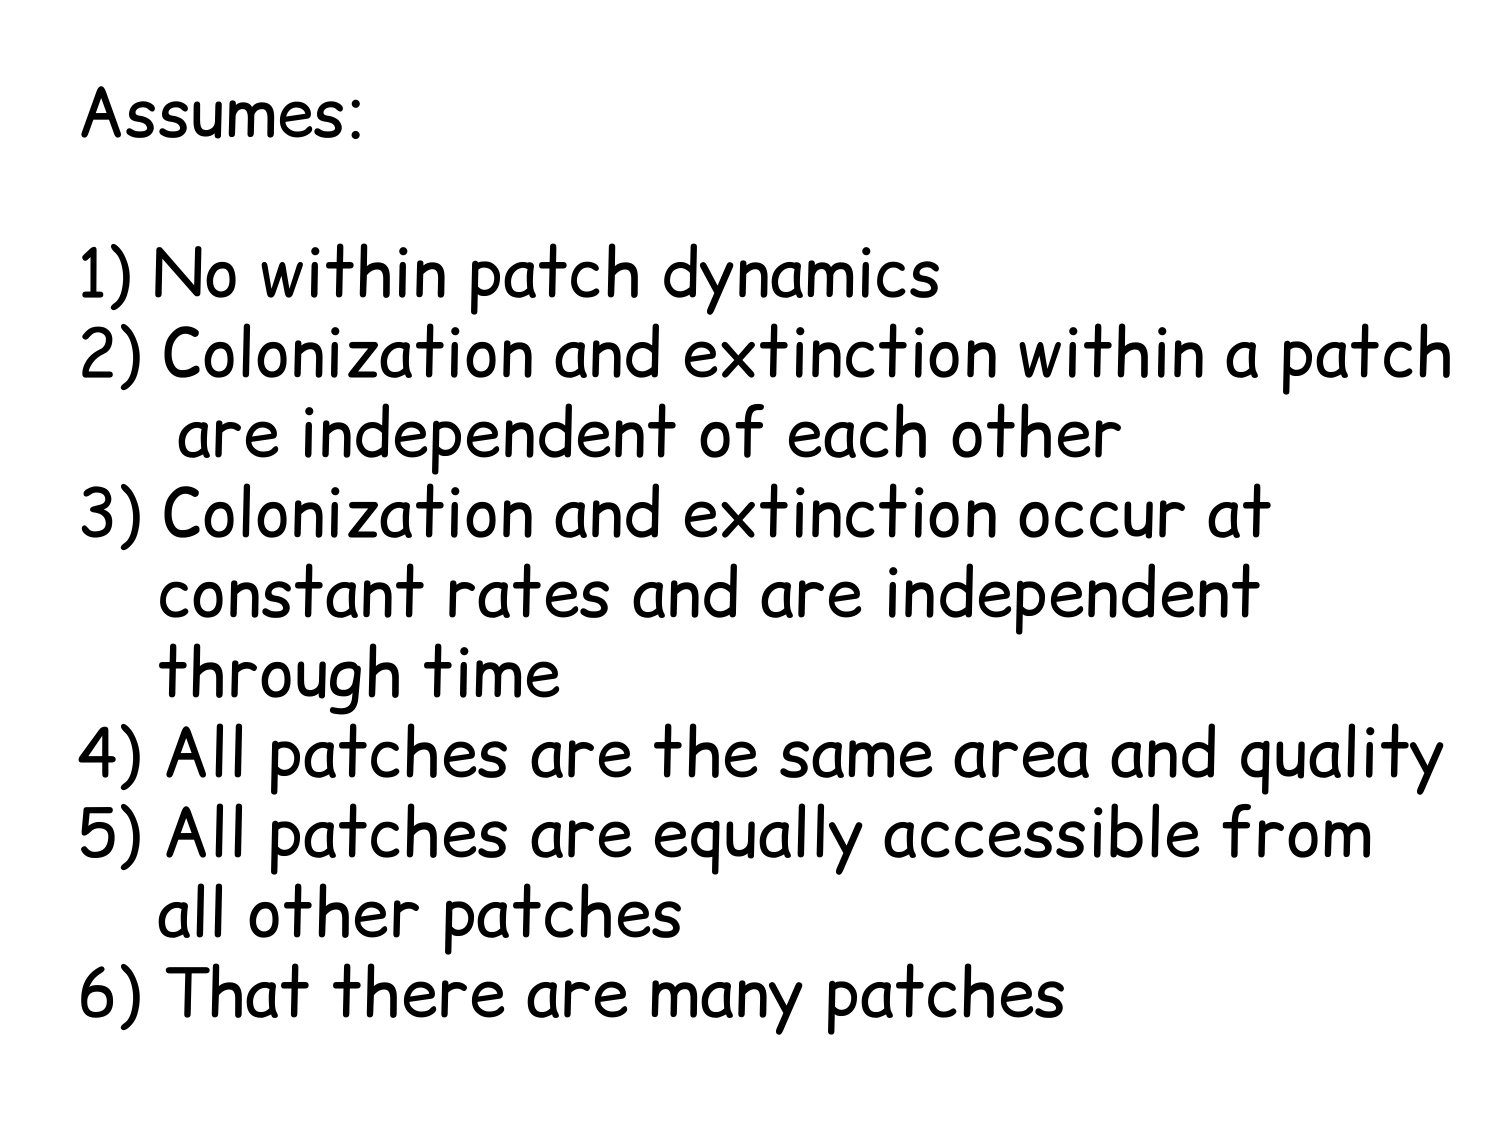

Assumes:

1) No within patch dynamics
2) Colonization and extinction within a patch
     are independent of each other
3) Colonization and extinction occur at
    constant rates and are independent
    through time
4) All patches are the same area and quality
5) All patches are equally accessible from
    all other patches
6) That there are many patches